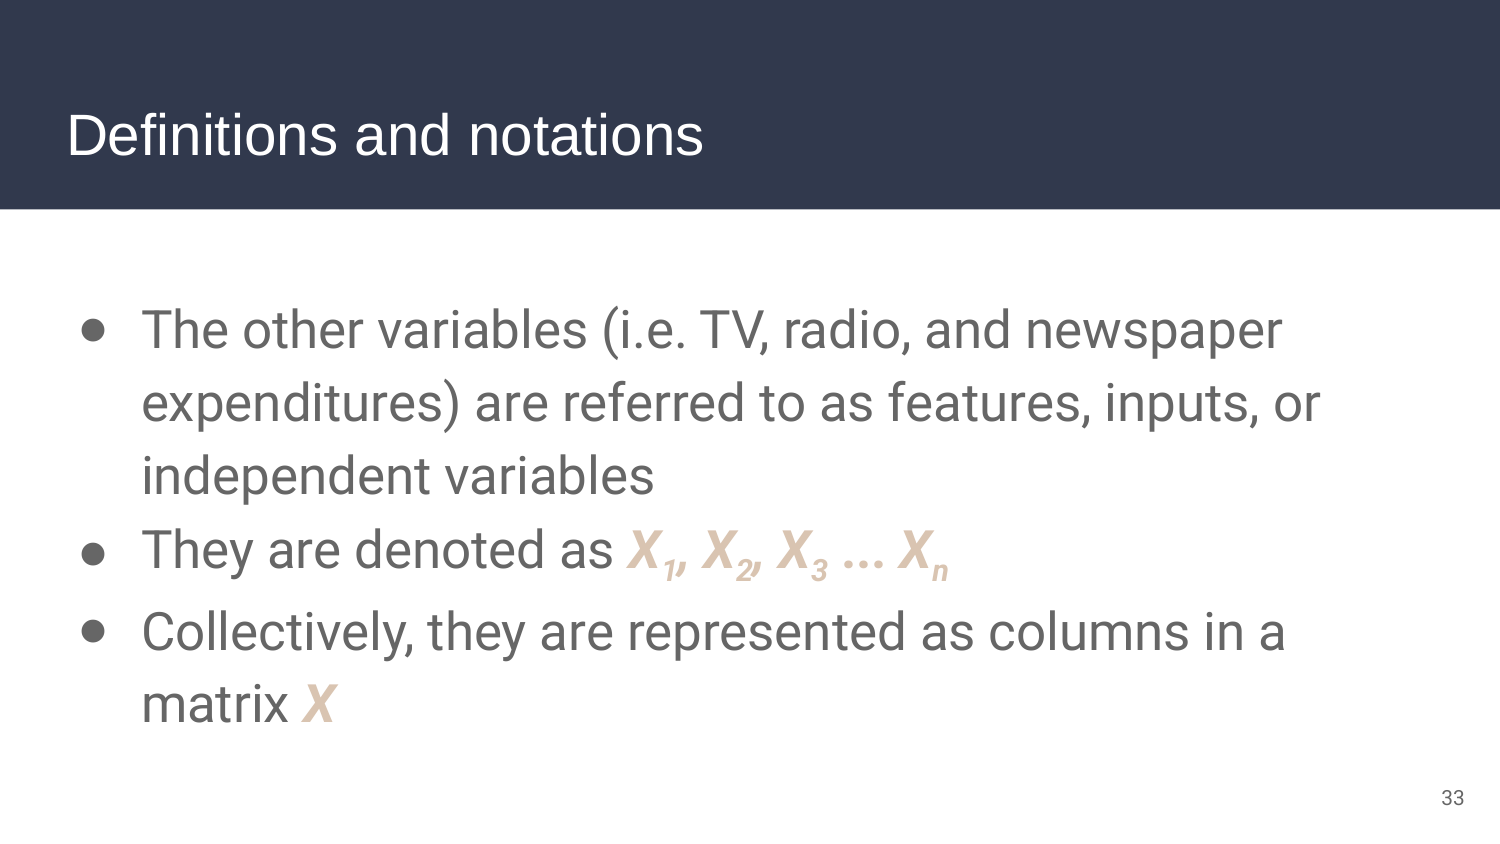

# Definitions and notations
The other variables (i.e. TV, radio, and newspaper expenditures) are referred to as features, inputs, or independent variables
They are denoted as X1, X2, X3 ... Xn
Collectively, they are represented as columns in a matrix X

33